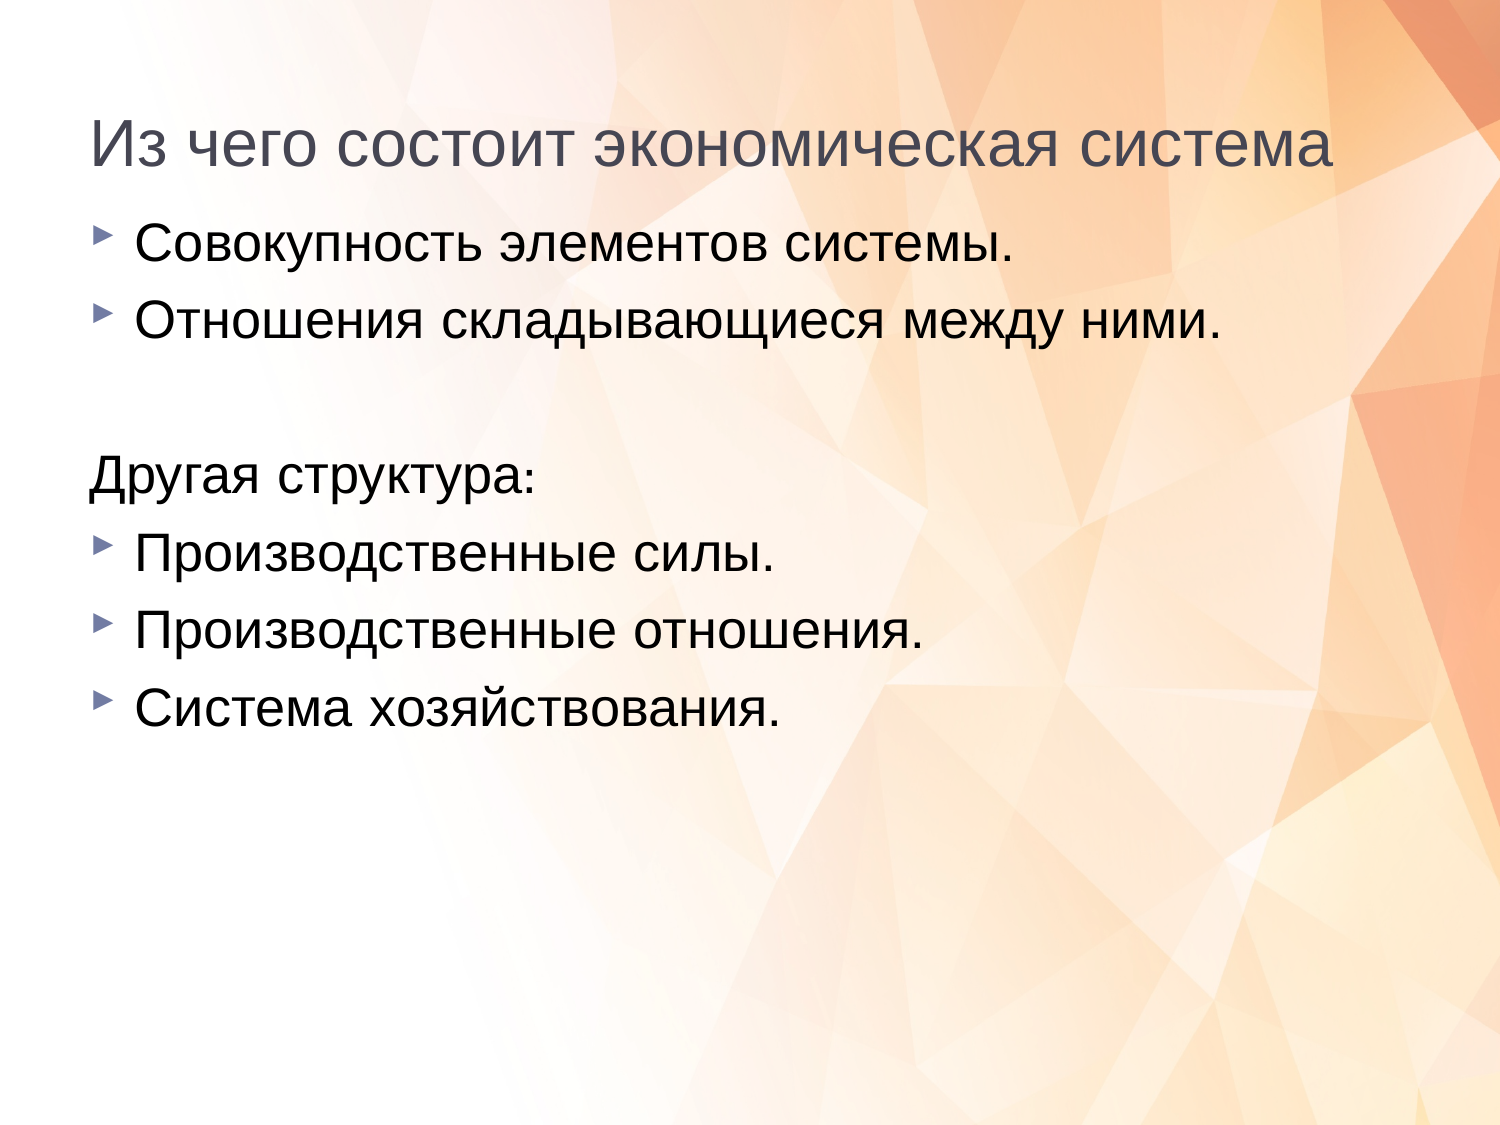

# Из чего состоит экономическая система
Совокупность элементов системы.
Отношения складывающиеся между ними.

Другая структура:
Производственные силы.
Производственные отношения.
Система хозяйствования.